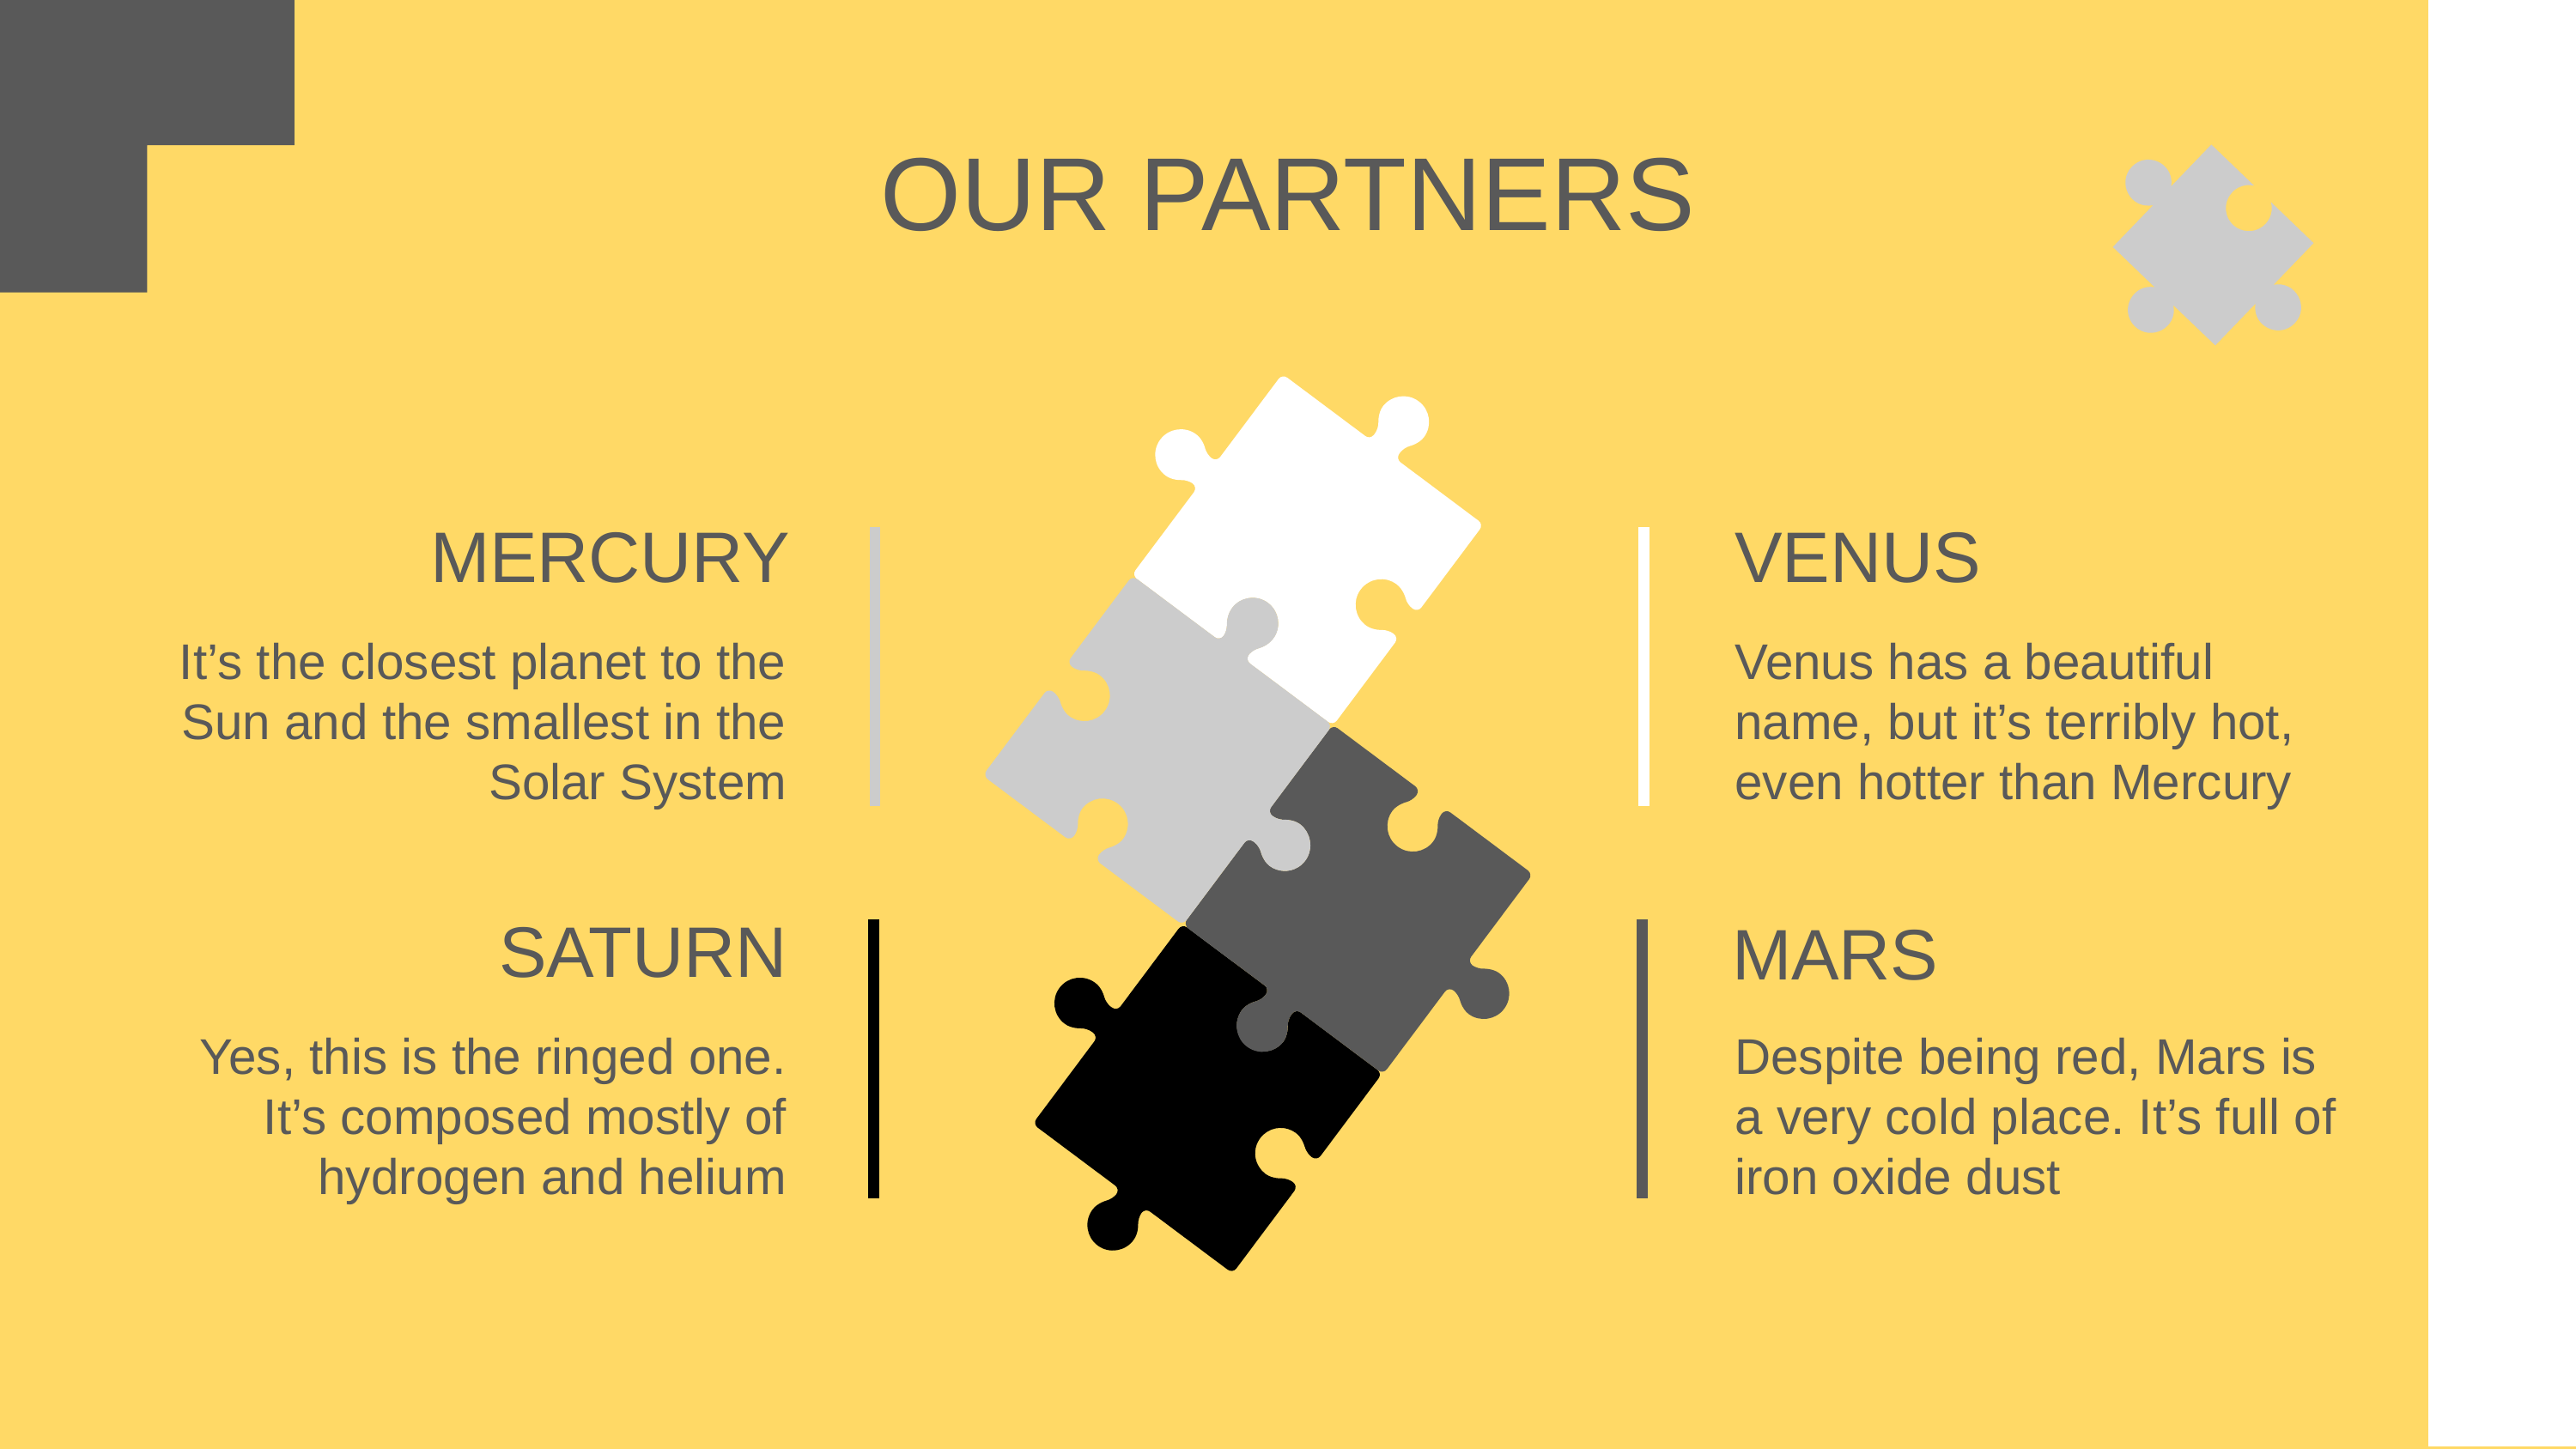

# OUR PARTNERS
MERCURY
VENUS

It’s the closest planet to the Sun and the smallest in the Solar System
Venus has a beautiful name, but it’s terribly hot, even hotter than Mercury
SATURN
MARS
Yes, this is the ringed one. It’s composed mostly of hydrogen and helium
Despite being red, Mars is a very cold place. It’s full of iron oxide dust